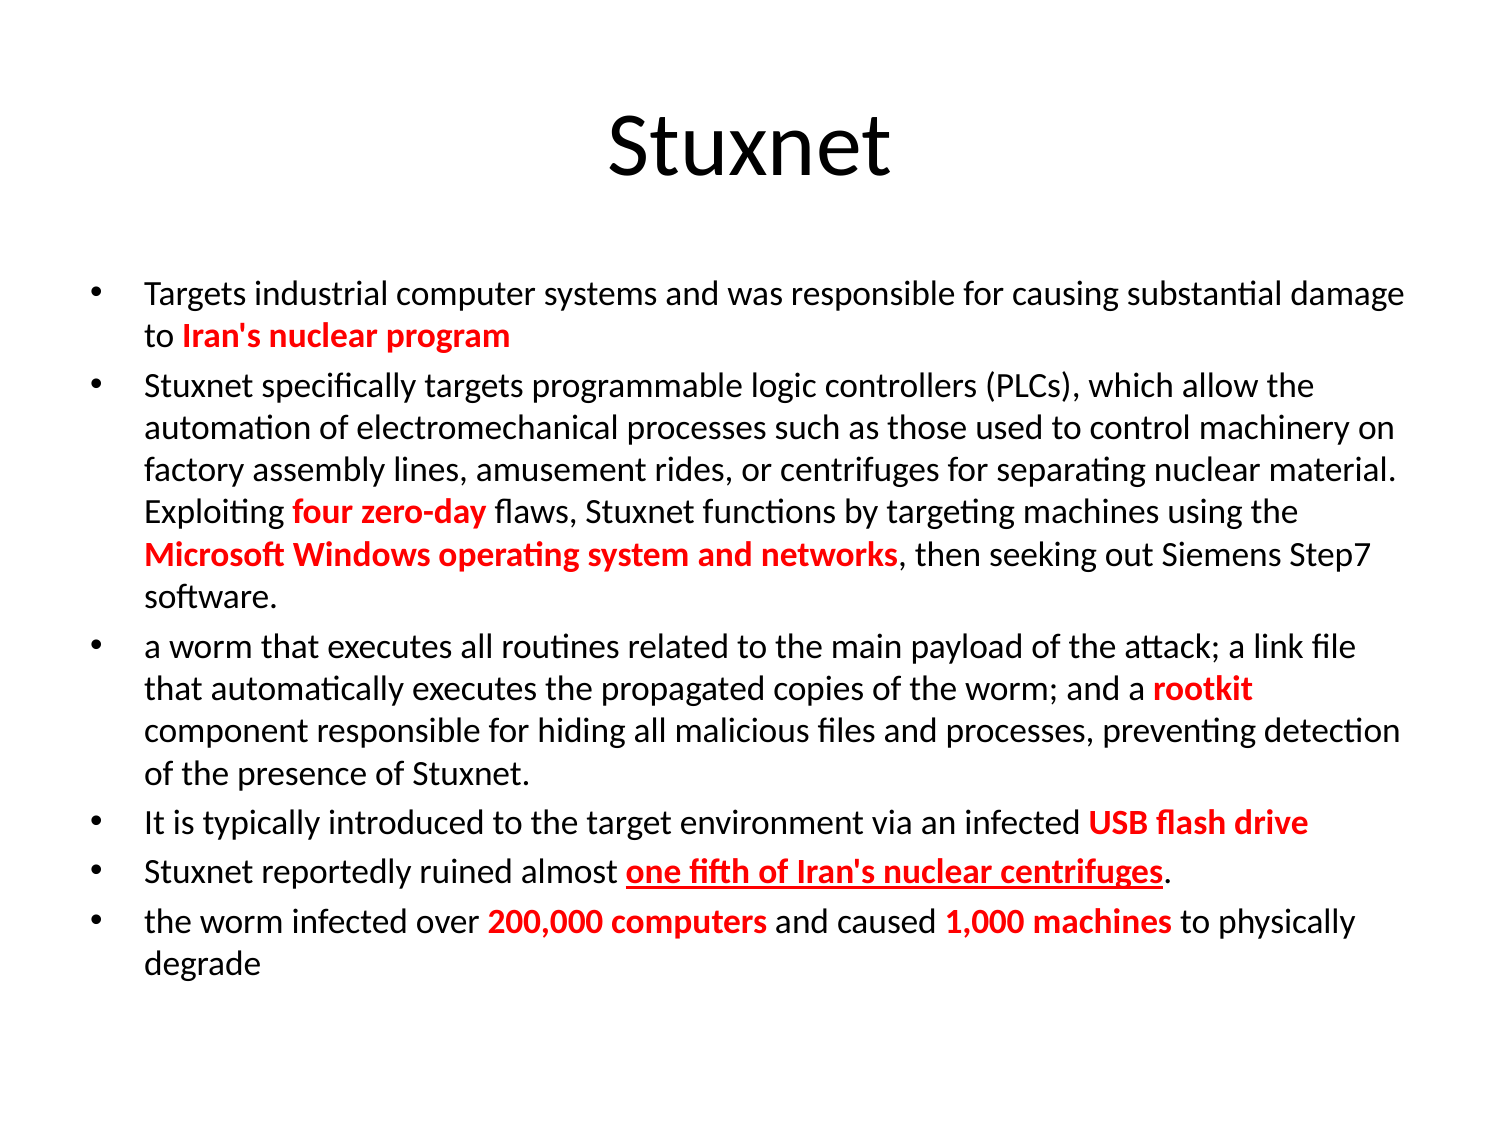

# Stuxnet
Targets industrial computer systems and was responsible for causing substantial damage to Iran's nuclear program
Stuxnet specifically targets programmable logic controllers (PLCs), which allow the automation of electromechanical processes such as those used to control machinery on factory assembly lines, amusement rides, or centrifuges for separating nuclear material. Exploiting four zero-day flaws, Stuxnet functions by targeting machines using the Microsoft Windows operating system and networks, then seeking out Siemens Step7 software.
a worm that executes all routines related to the main payload of the attack; a link file that automatically executes the propagated copies of the worm; and a rootkit component responsible for hiding all malicious files and processes, preventing detection of the presence of Stuxnet.
It is typically introduced to the target environment via an infected USB flash drive
Stuxnet reportedly ruined almost one fifth of Iran's nuclear centrifuges.
the worm infected over 200,000 computers and caused 1,000 machines to physically degrade